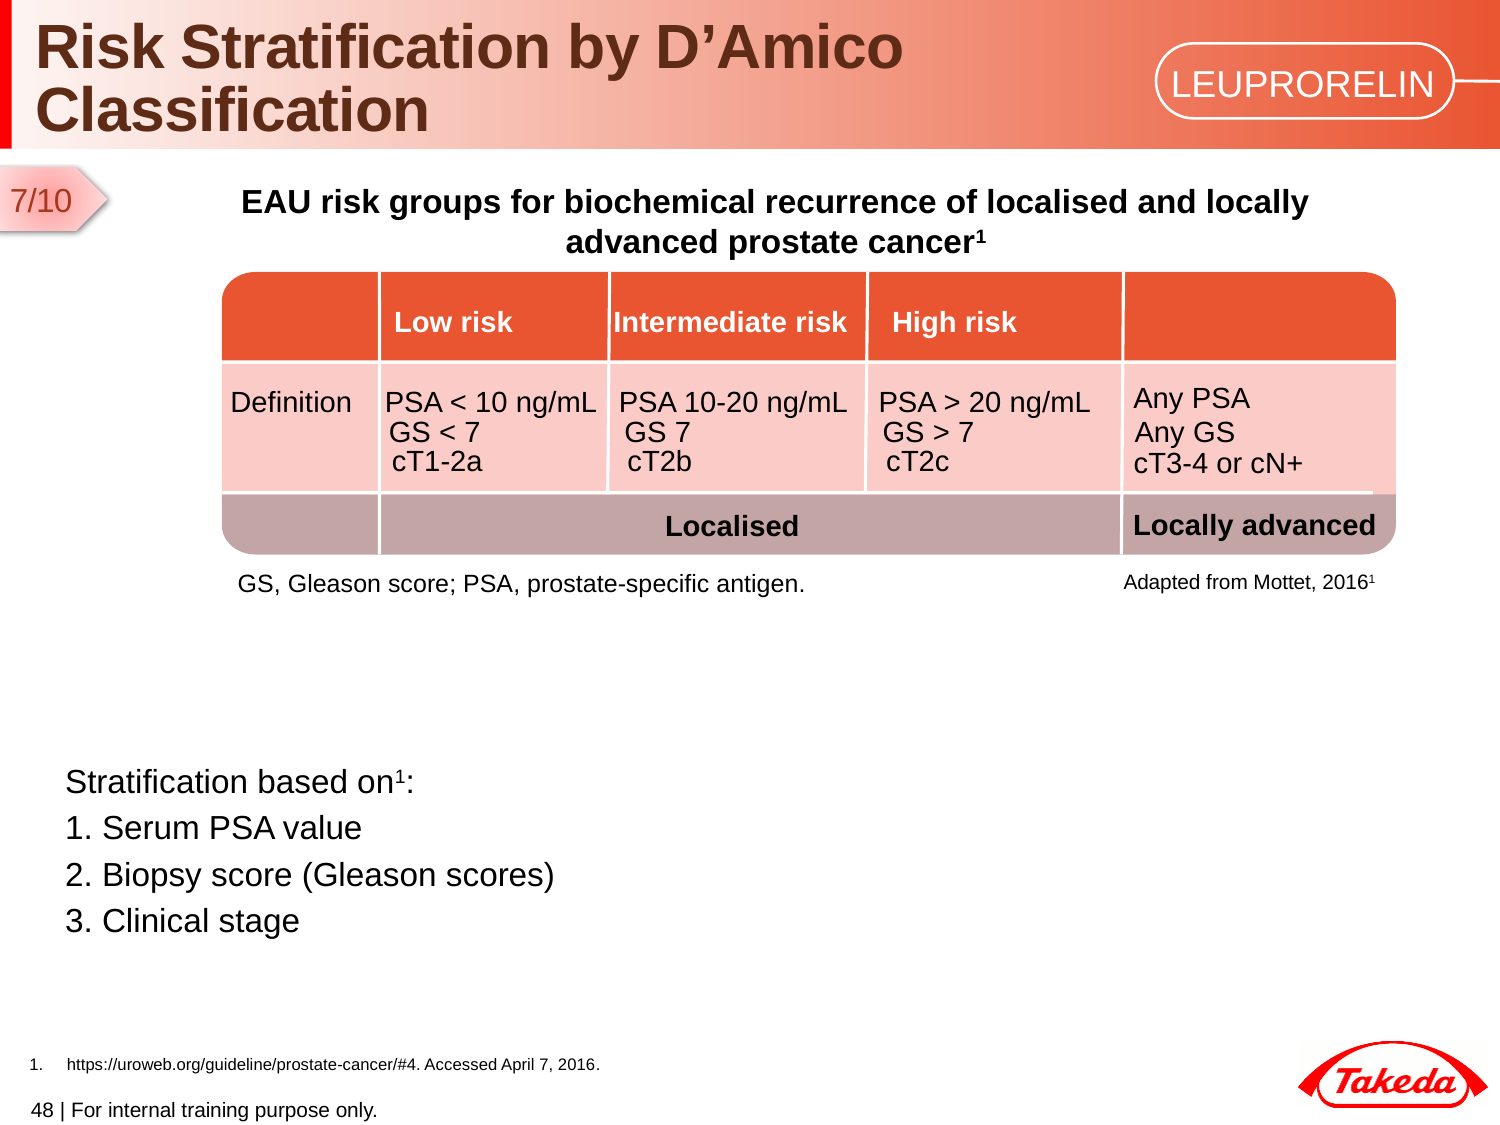

# Risk Stratification by D’Amico Classification

7/10
EAU risk groups for biochemical recurrence of localised and locally
advanced prostate cancer1

Low risk
Intermediate risk
High risk

Any PSA
Definition
PSA < 10 ng/mL
PSA 10-20 ng/mL
PSA > 20 ng/mL
GS < 7
GS 7
GS > 7
Any GS
cT1-2a
cT2b
cT2c
cT3-4 or cN+

Locally advanced
Localised
GS, Gleason score; PSA, prostate-specific antigen.
Adapted from Mottet, 20161
Stratification based on1:
1. Serum PSA value
2. Biopsy score (Gleason scores)
3. Clinical stage
https://uroweb.org/guideline/prostate-cancer/#4. Accessed April 7, 2016.